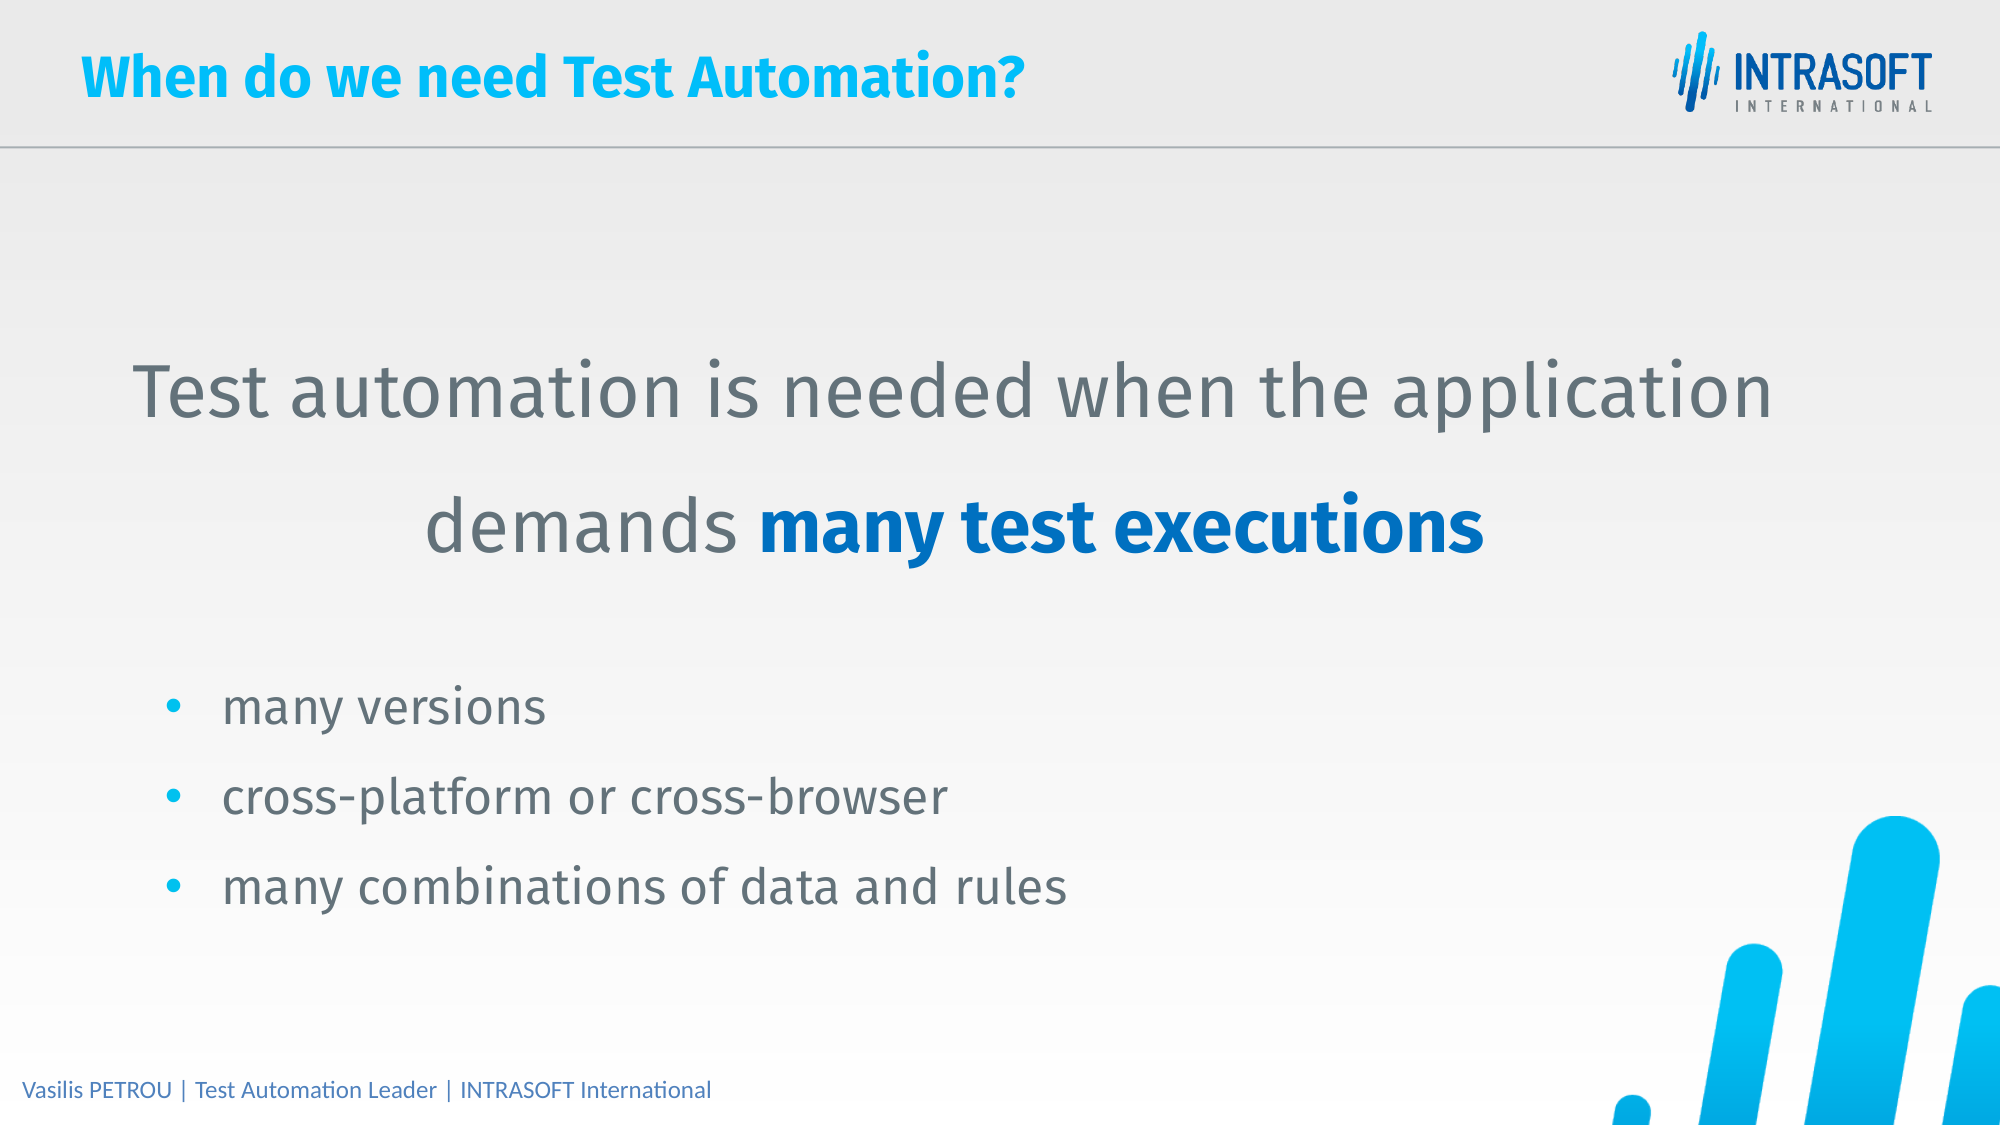

When do we need Test Automation?
Test automation is needed when the application demands many test executions
many versions
cross-platform or cross-browser
many combinations of data and rules
Vasilis PETROU | Test Automation Leader | INTRASOFT International